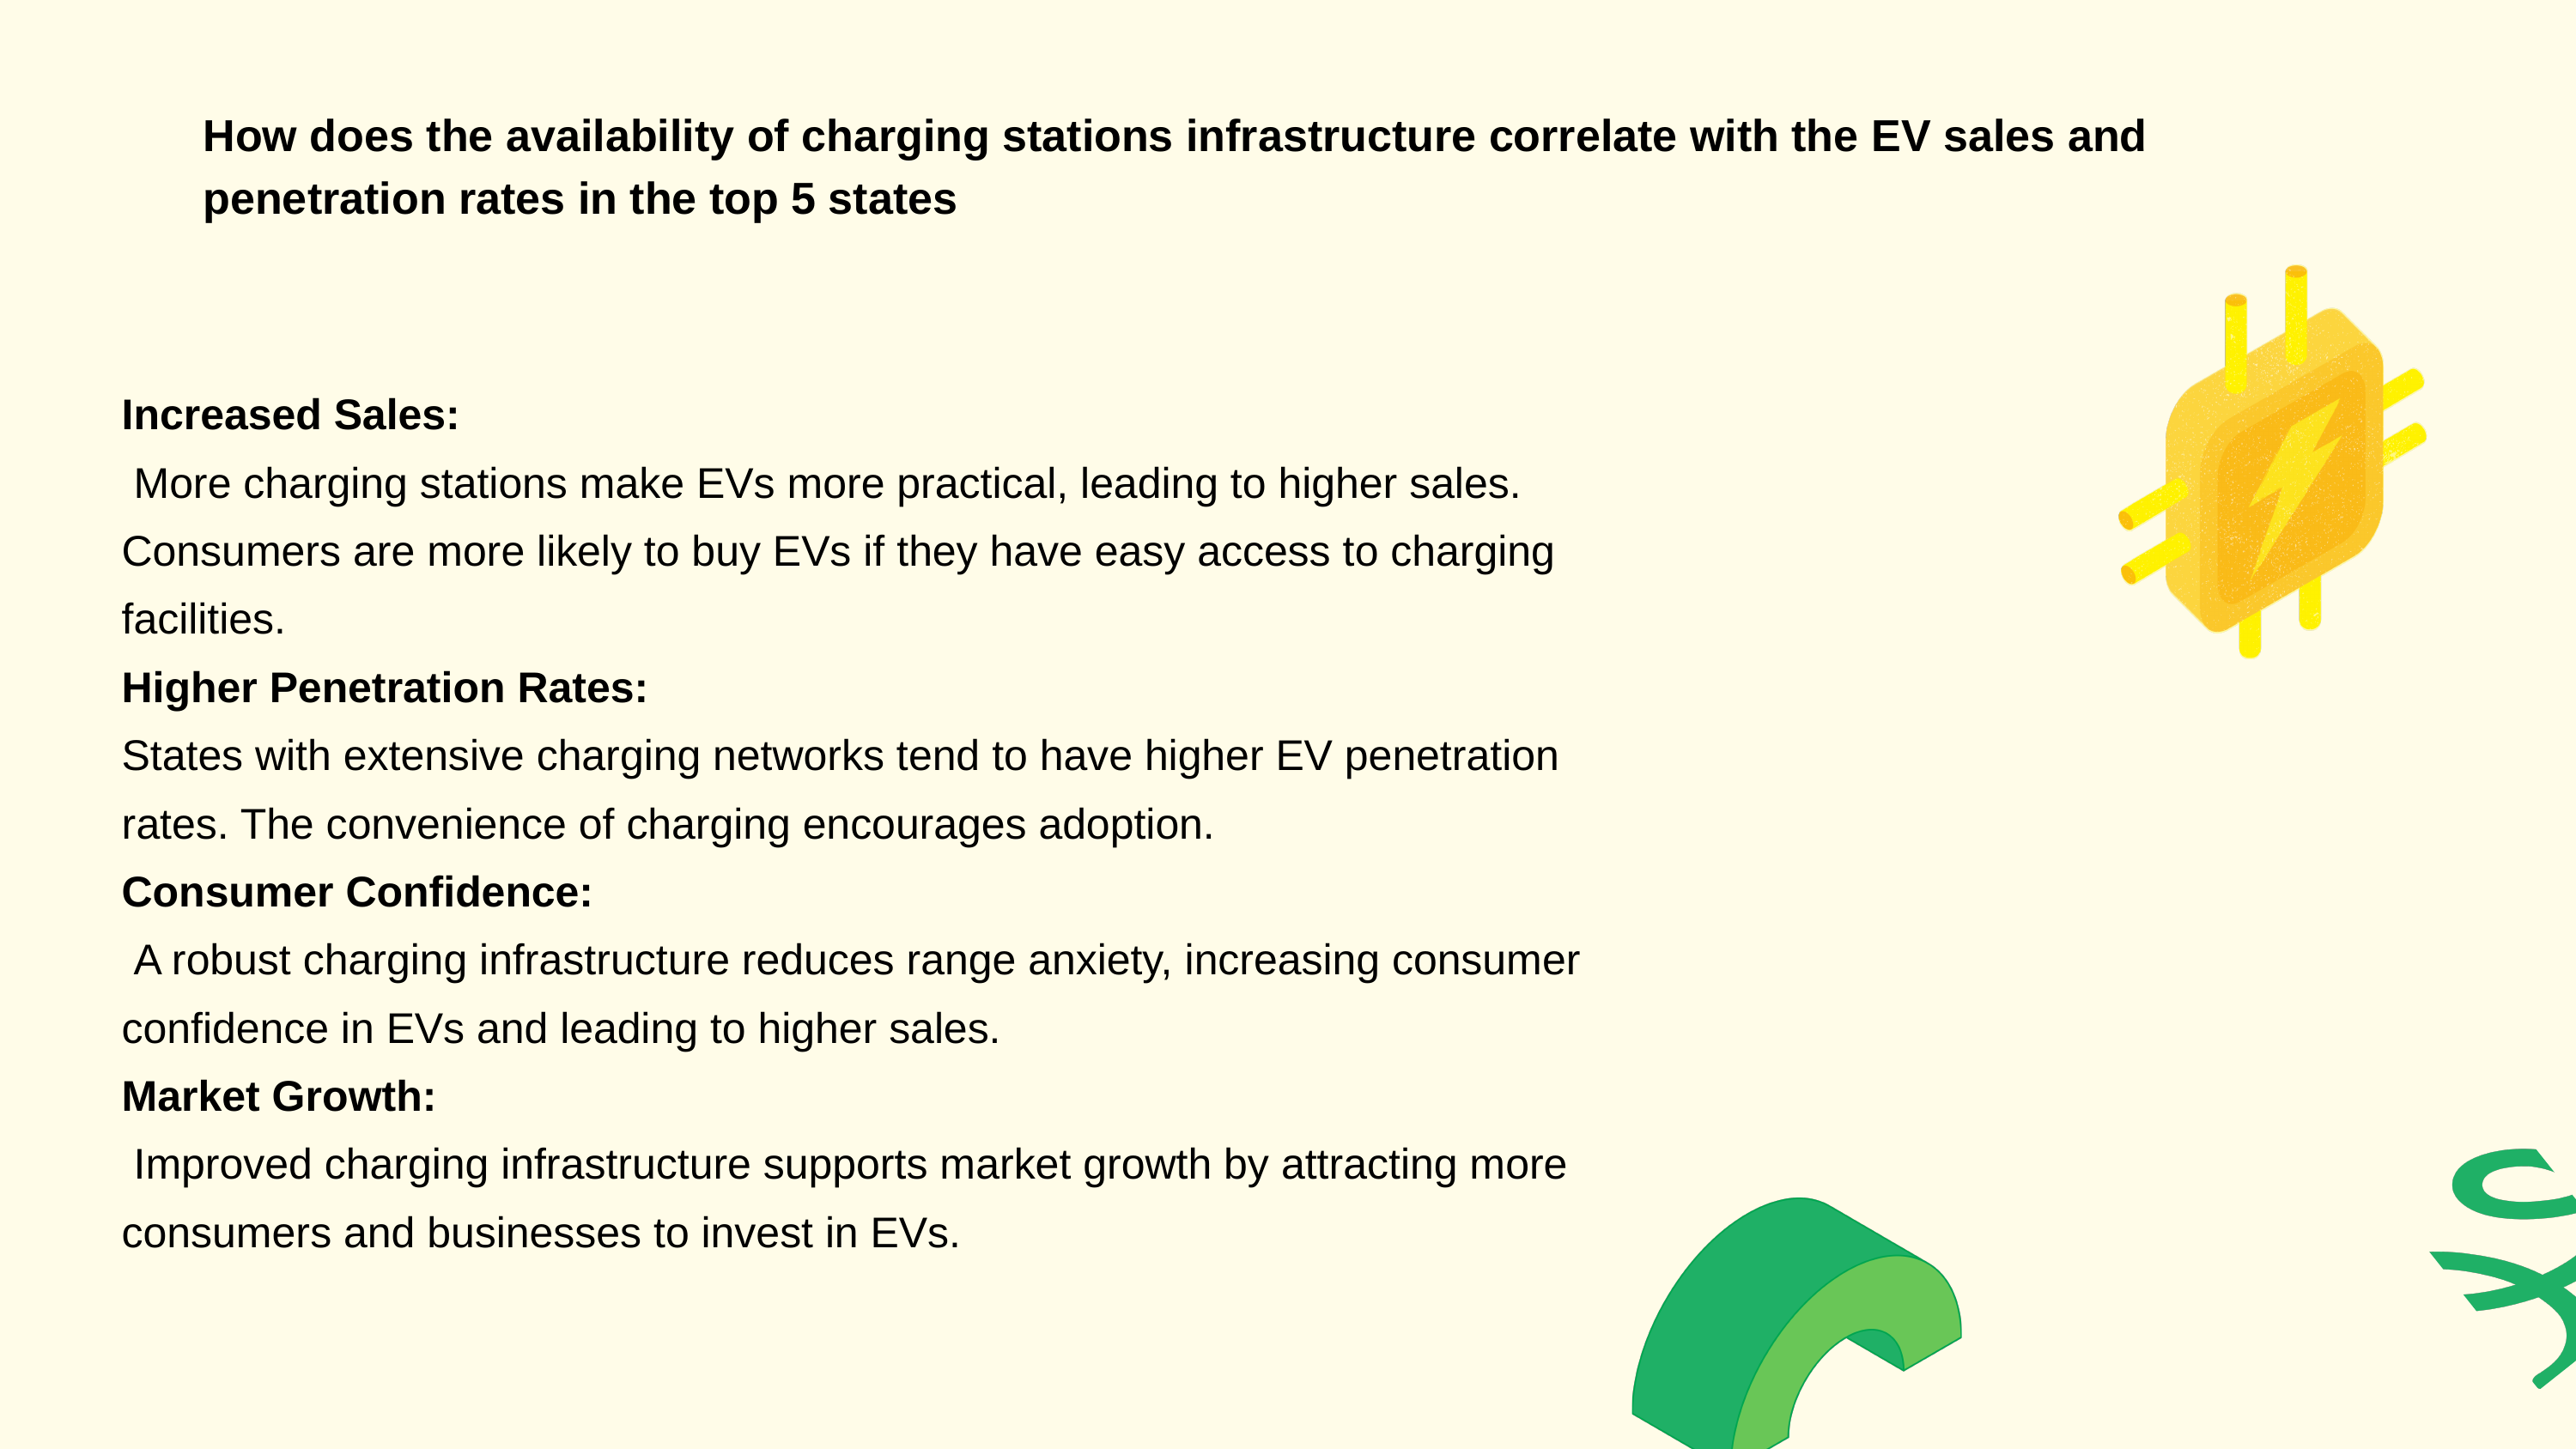

How does the availability of charging stations infrastructure correlate with the EV sales and penetration rates in the top 5 states

Increased Sales:
 More charging stations make EVs more practical, leading to higher sales. Consumers are more likely to buy EVs if they have easy access to charging facilities.
Higher Penetration Rates:
States with extensive charging networks tend to have higher EV penetration rates. The convenience of charging encourages adoption.
Consumer Confidence:
 A robust charging infrastructure reduces range anxiety, increasing consumer confidence in EVs and leading to higher sales.
Market Growth:
 Improved charging infrastructure supports market growth by attracting more consumers and businesses to invest in EVs.